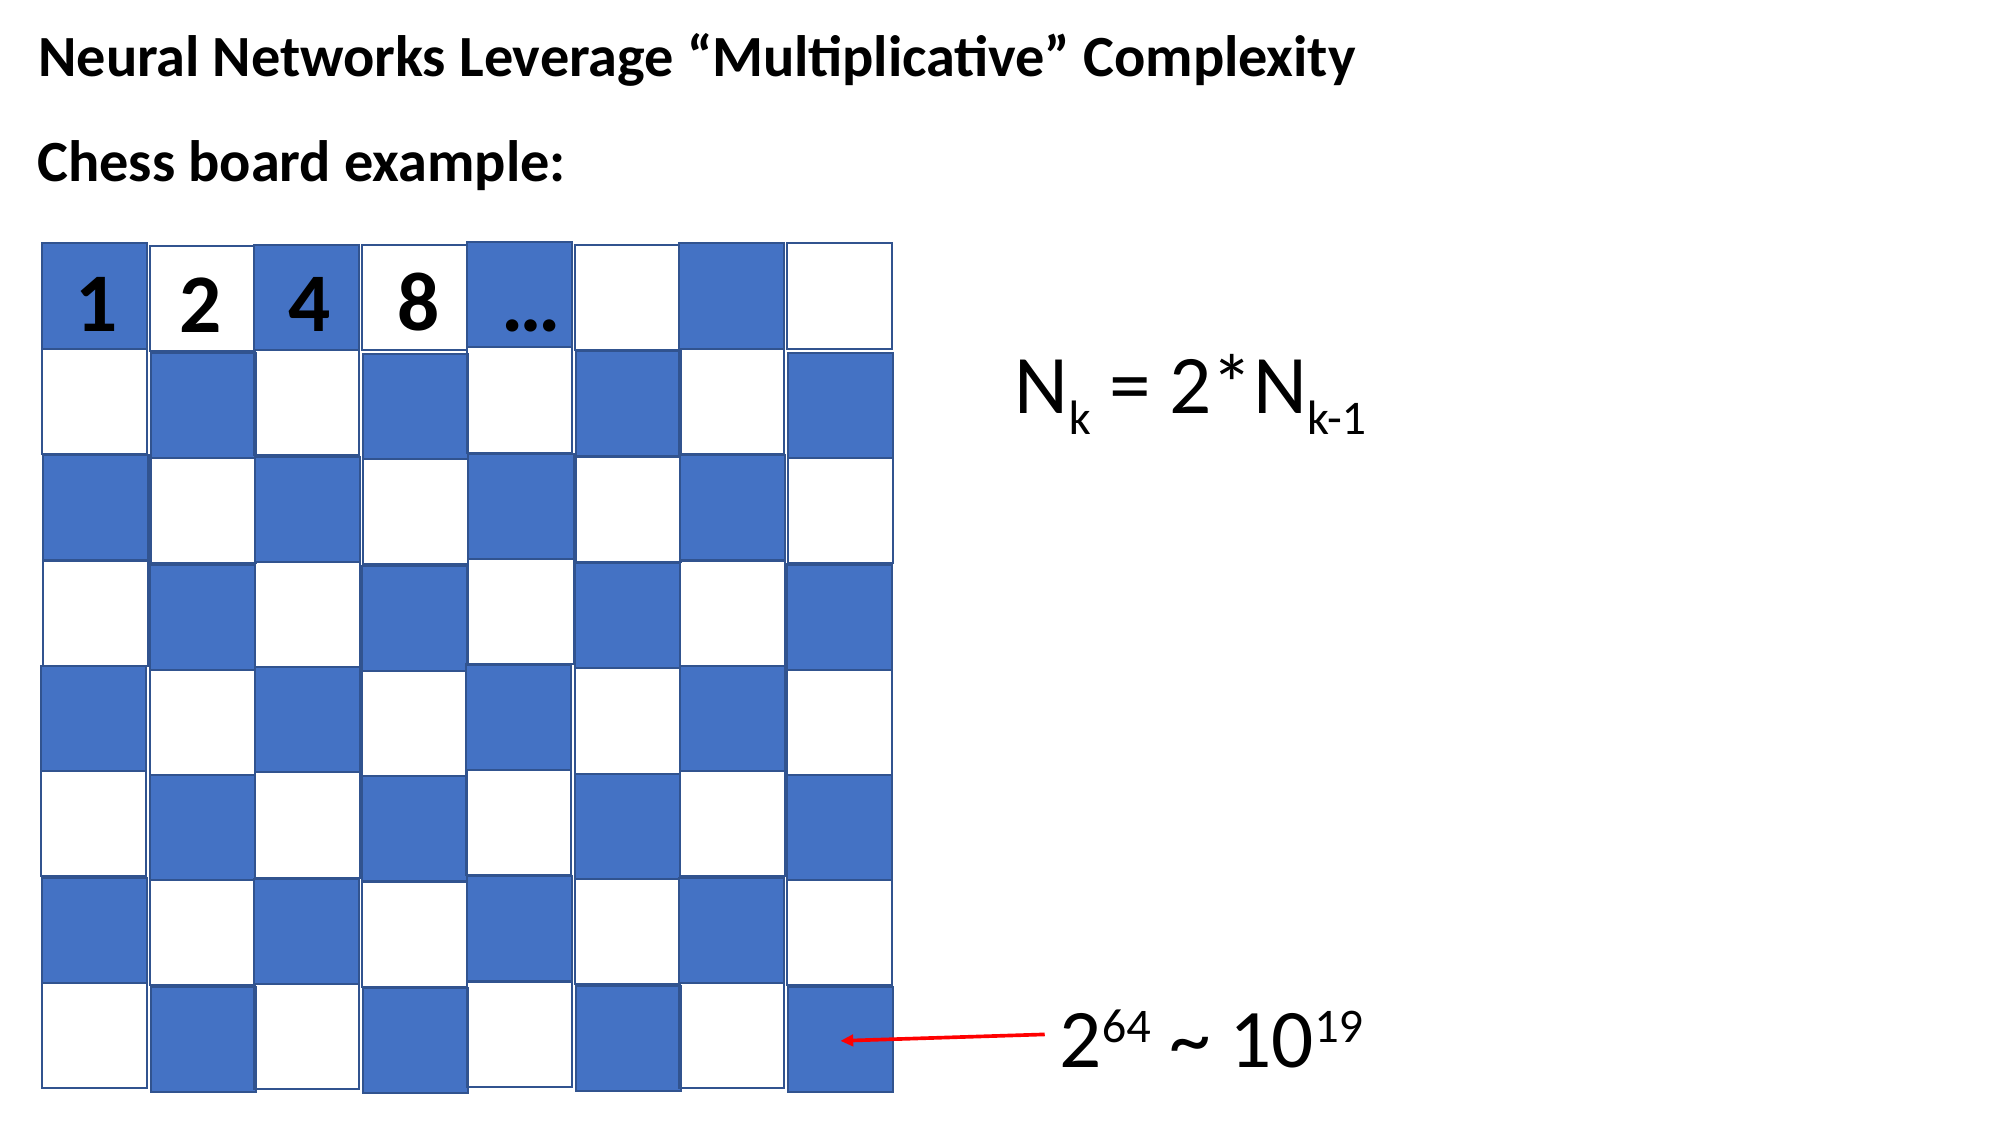

Neural Networks Leverage “Multiplicative” Complexity
Chess board example:
8
4
…
1
2

Nk = 2*Nk-1

264 ~ 1019